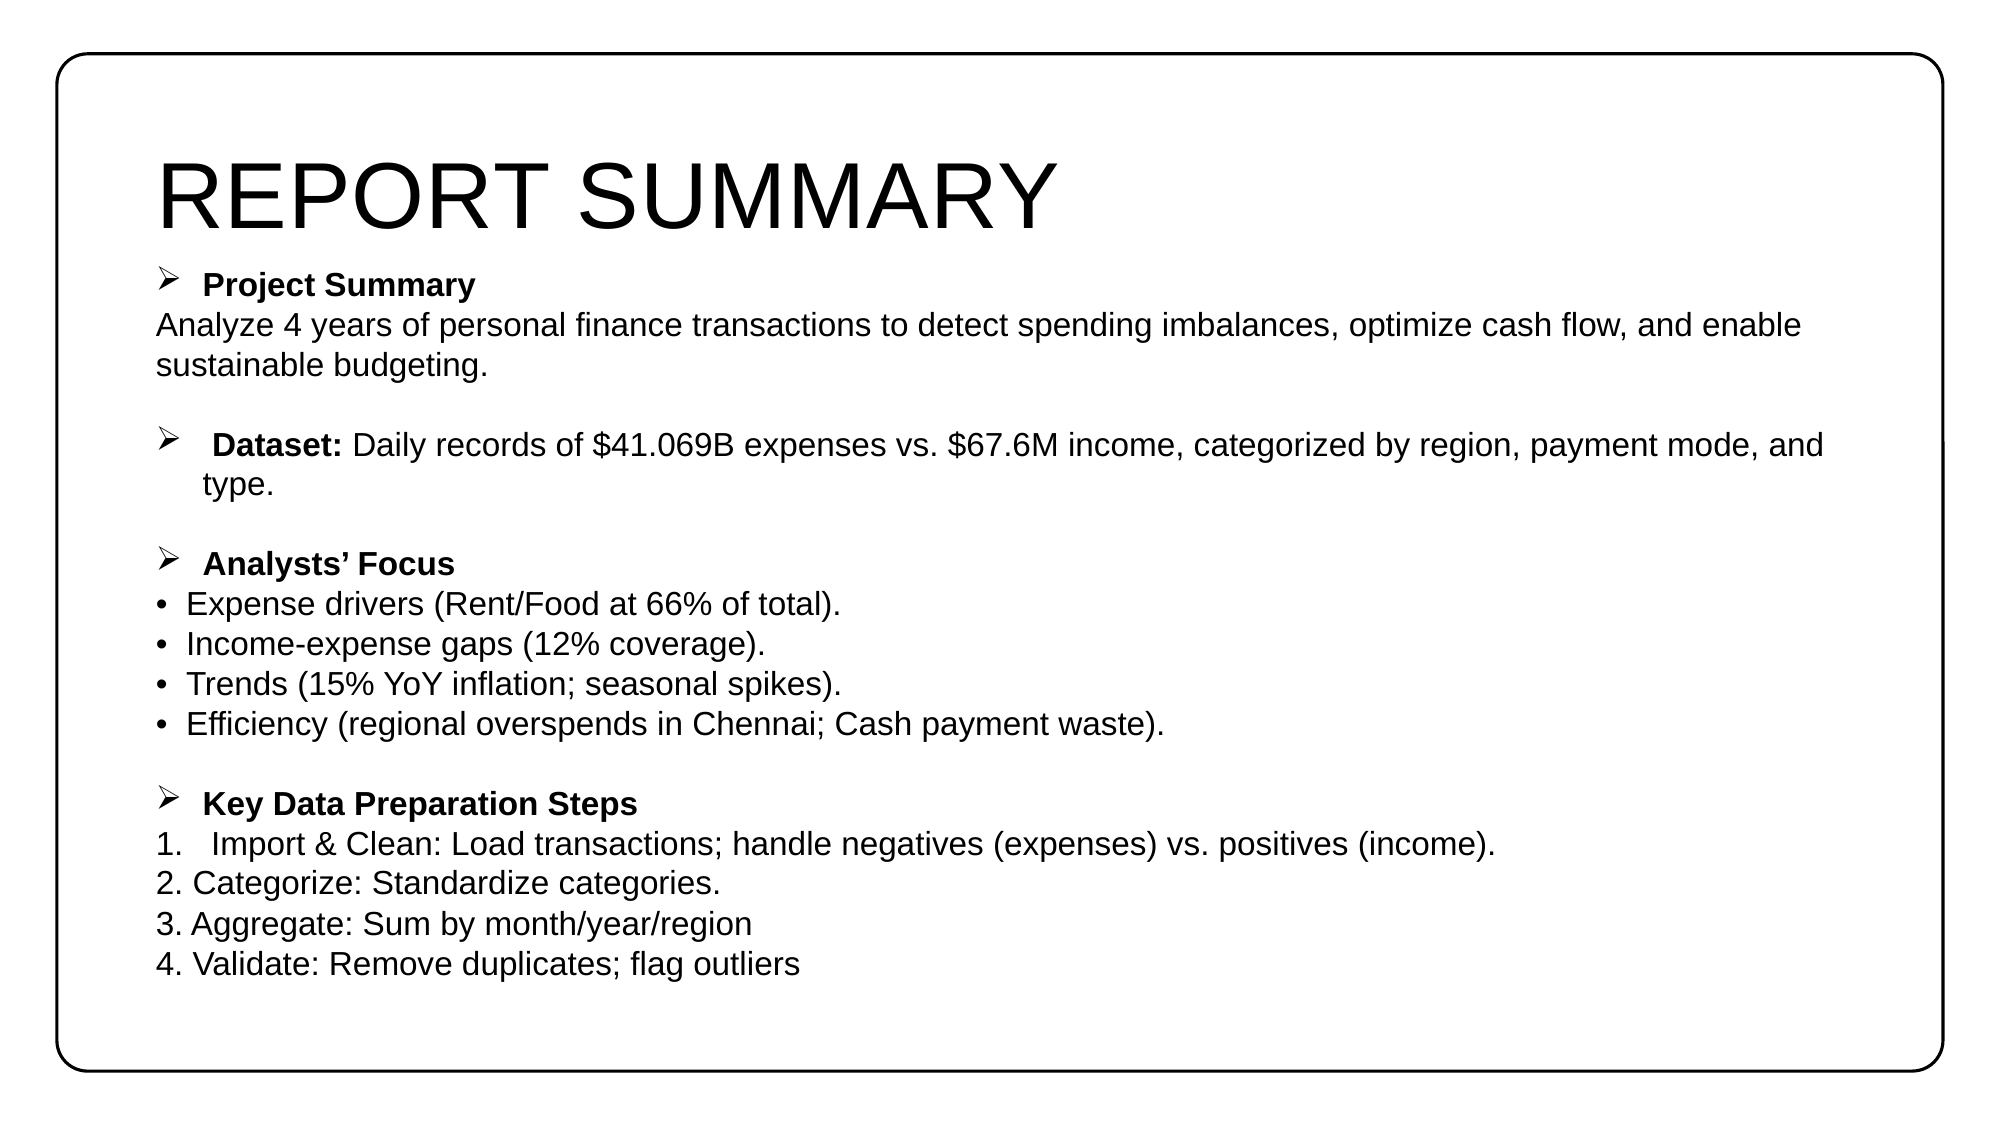

# REPORT SUMMARY
Project Summary
Analyze 4 years of personal finance transactions to detect spending imbalances, optimize cash flow, and enable sustainable budgeting.

 Dataset: Daily records of $41.069B expenses vs. $67.6M income, categorized by region, payment mode, and type.

Analysts’ Focus
•  Expense drivers (Rent/Food at 66% of total).
•  Income-expense gaps (12% coverage).
•  Trends (15% YoY inflation; seasonal spikes).
•  Efficiency (regional overspends in Chennai; Cash payment waste).

Key Data Preparation Steps
1.   Import & Clean: Load transactions; handle negatives (expenses) vs. positives (income).
2. Categorize: Standardize categories.
3. Aggregate: Sum by month/year/region
4. Validate: Remove duplicates; flag outliers